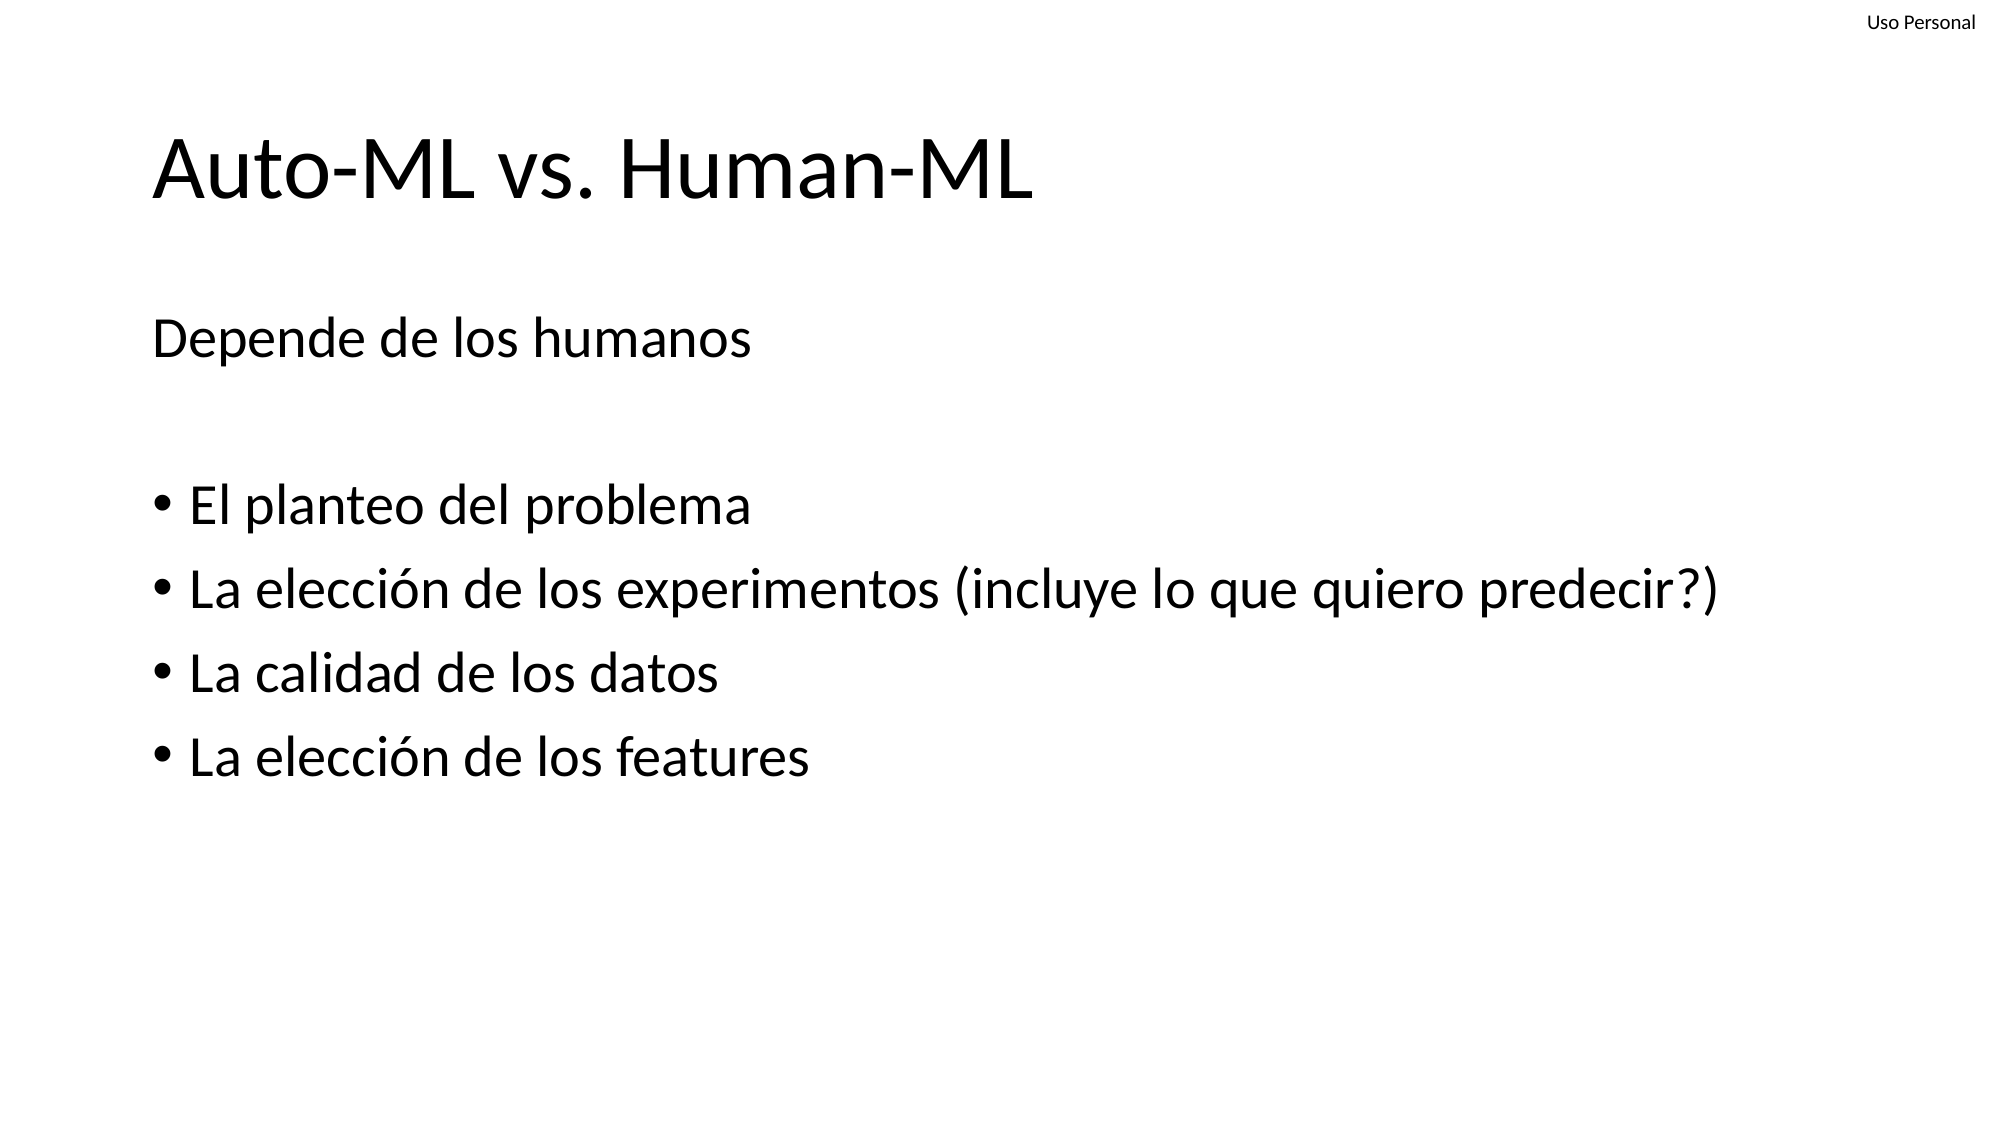

# Auto-ML vs. Human-ML
Depende de los humanos

El planteo del problema
La elección de los experimentos (incluye lo que quiero predecir?)
La calidad de los datos
La elección de los features